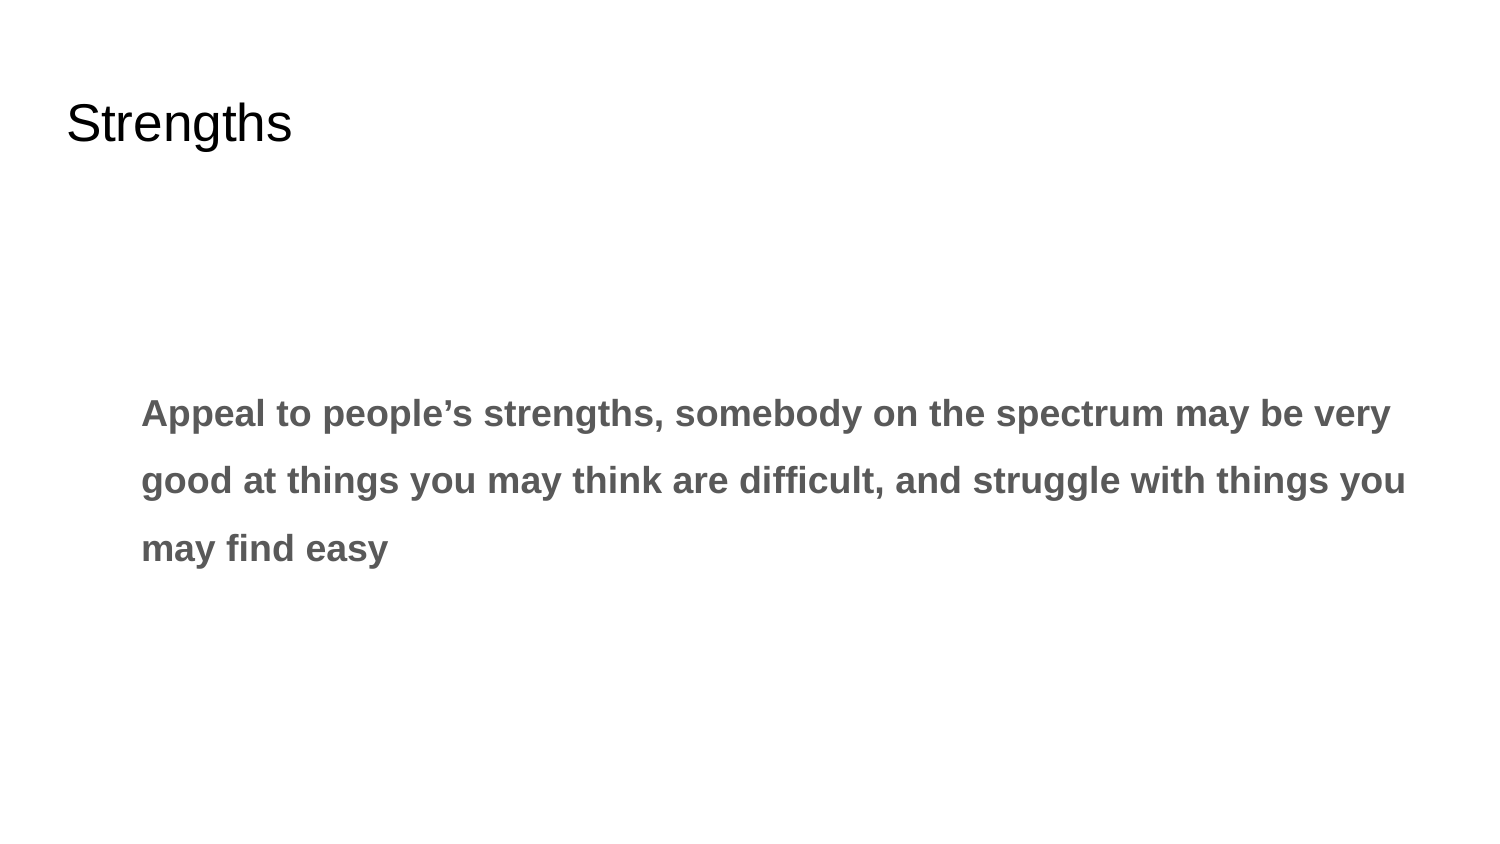

# Strengths

Appeal to people’s strengths, somebody on the spectrum may be very good at things you may think are difficult, and struggle with things you may find easy